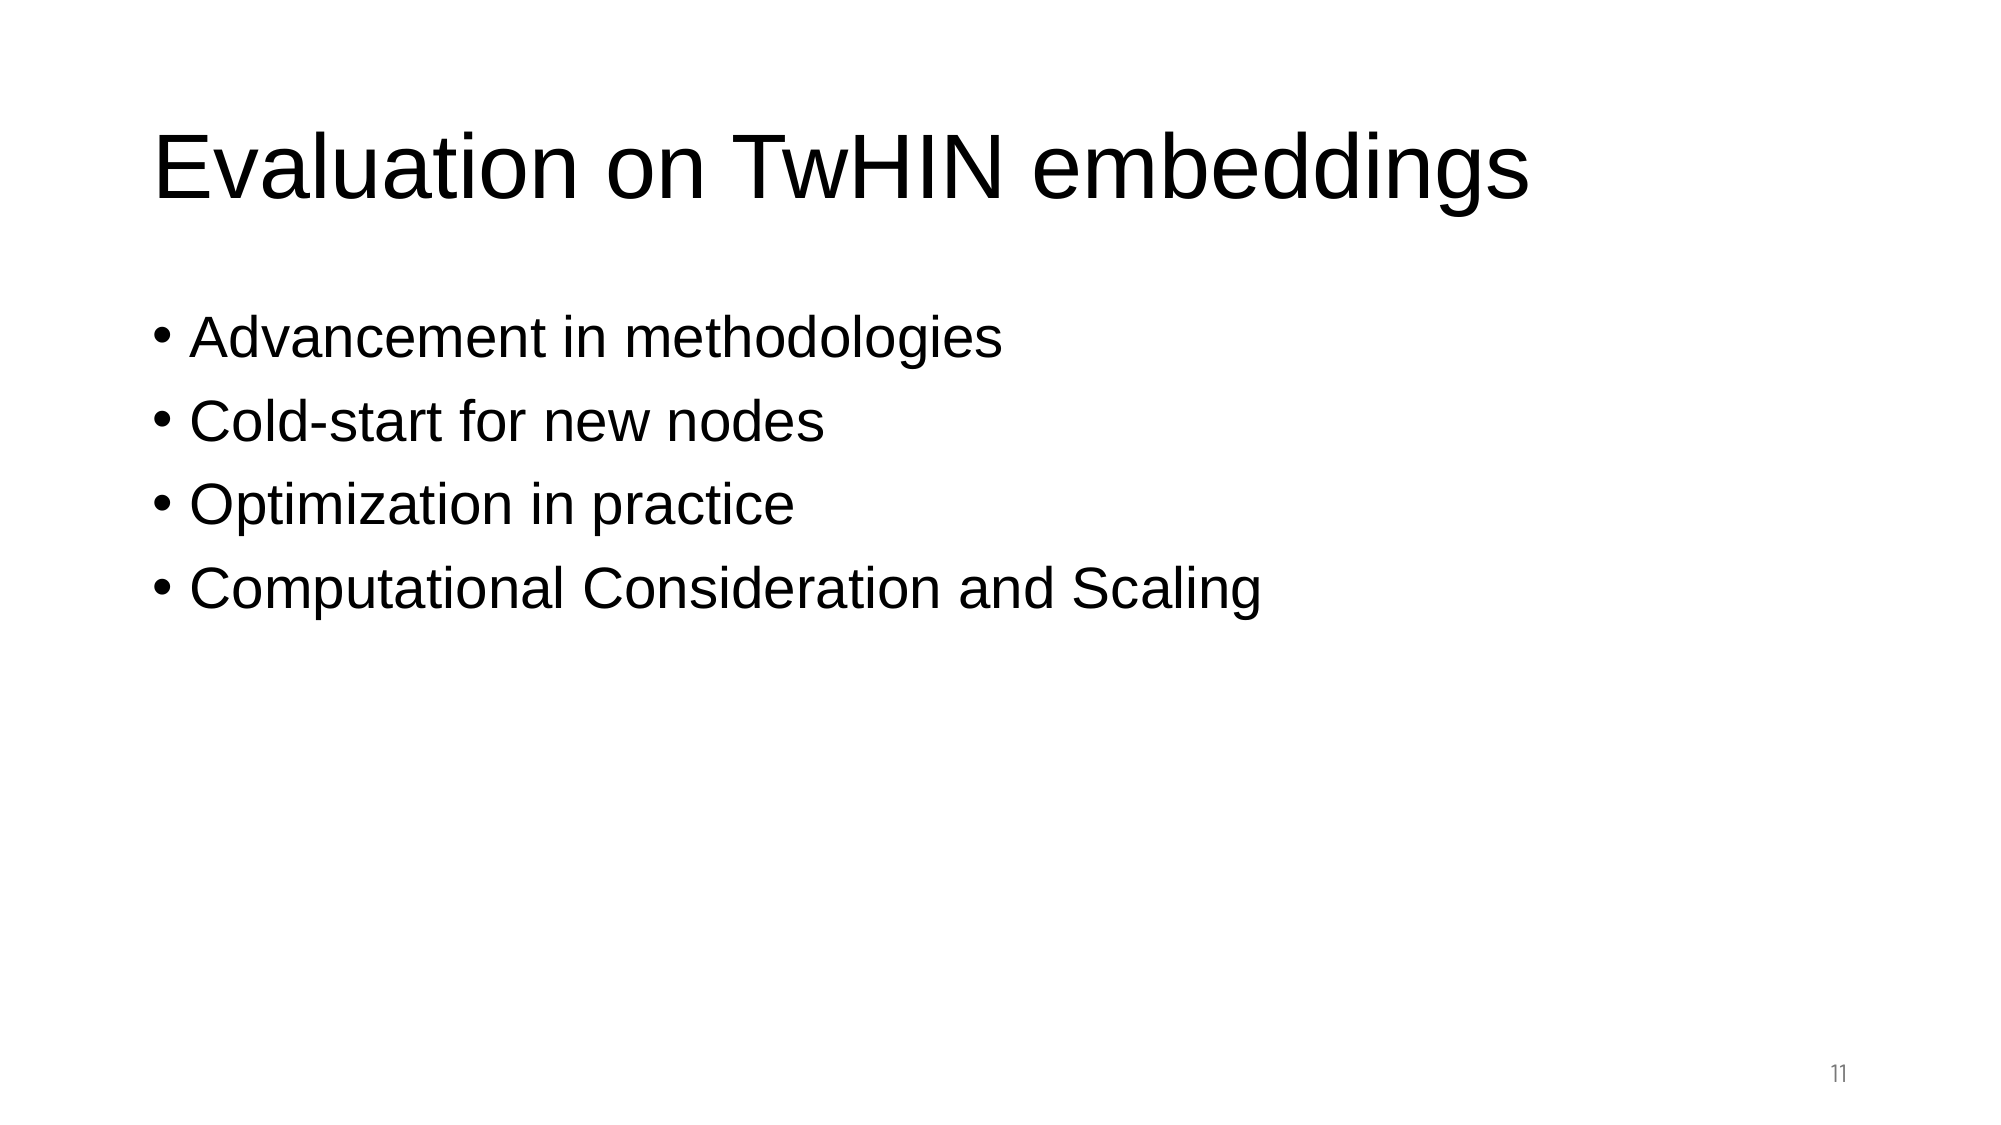

# Evaluation on TwHIN embeddings
Advancement in methodologies
Cold-start for new nodes
Optimization in practice
Computational Consideration and Scaling
11